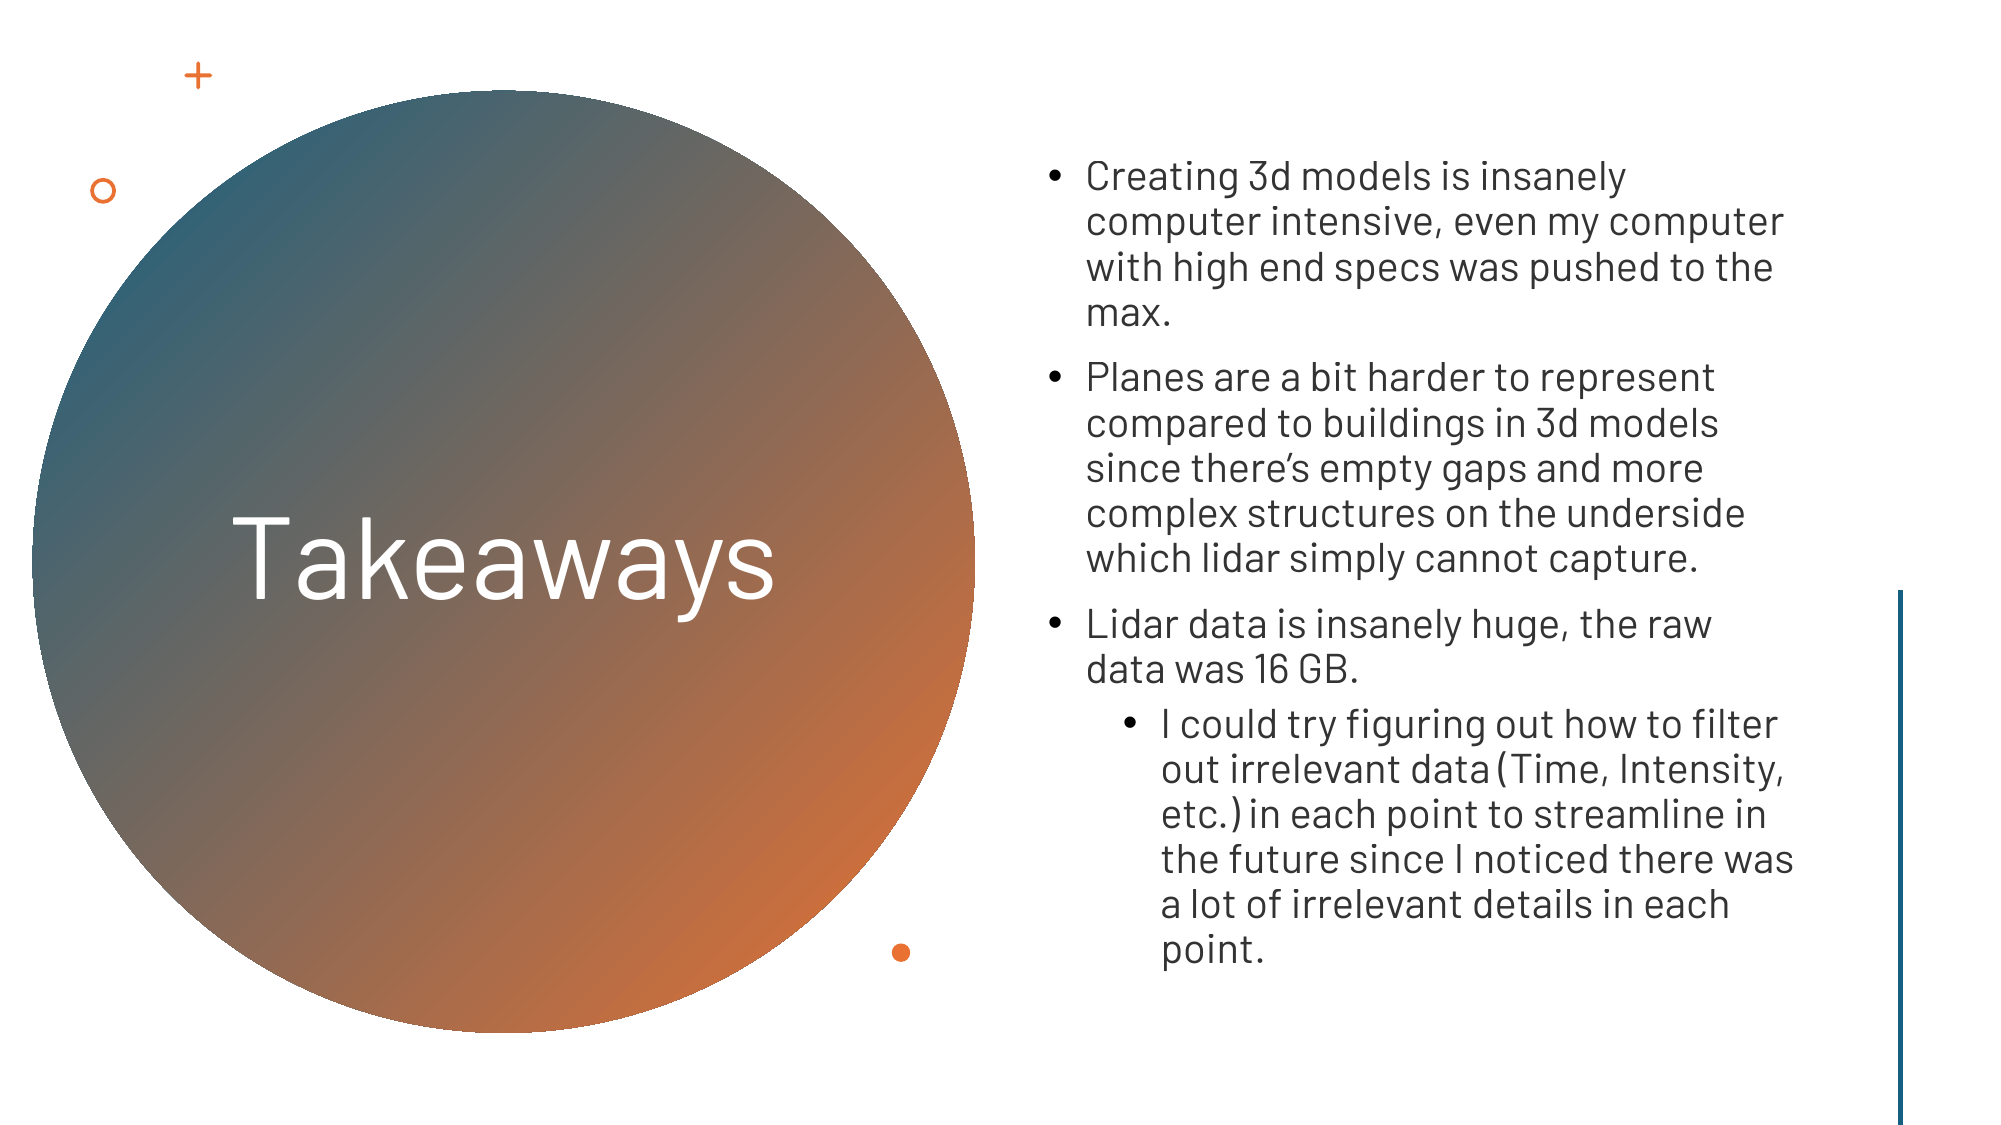

Creating 3d models is insanely computer intensive, even my computer with high end specs was pushed to the max.
Planes are a bit harder to represent compared to buildings in 3d models since there’s empty gaps and more complex structures on the underside which lidar simply cannot capture.
Lidar data is insanely huge, the raw data was 16 GB.
I could try figuring out how to filter out irrelevant data (Time, Intensity, etc.) in each point to streamline in the future since I noticed there was a lot of irrelevant details in each point.

# Takeaways